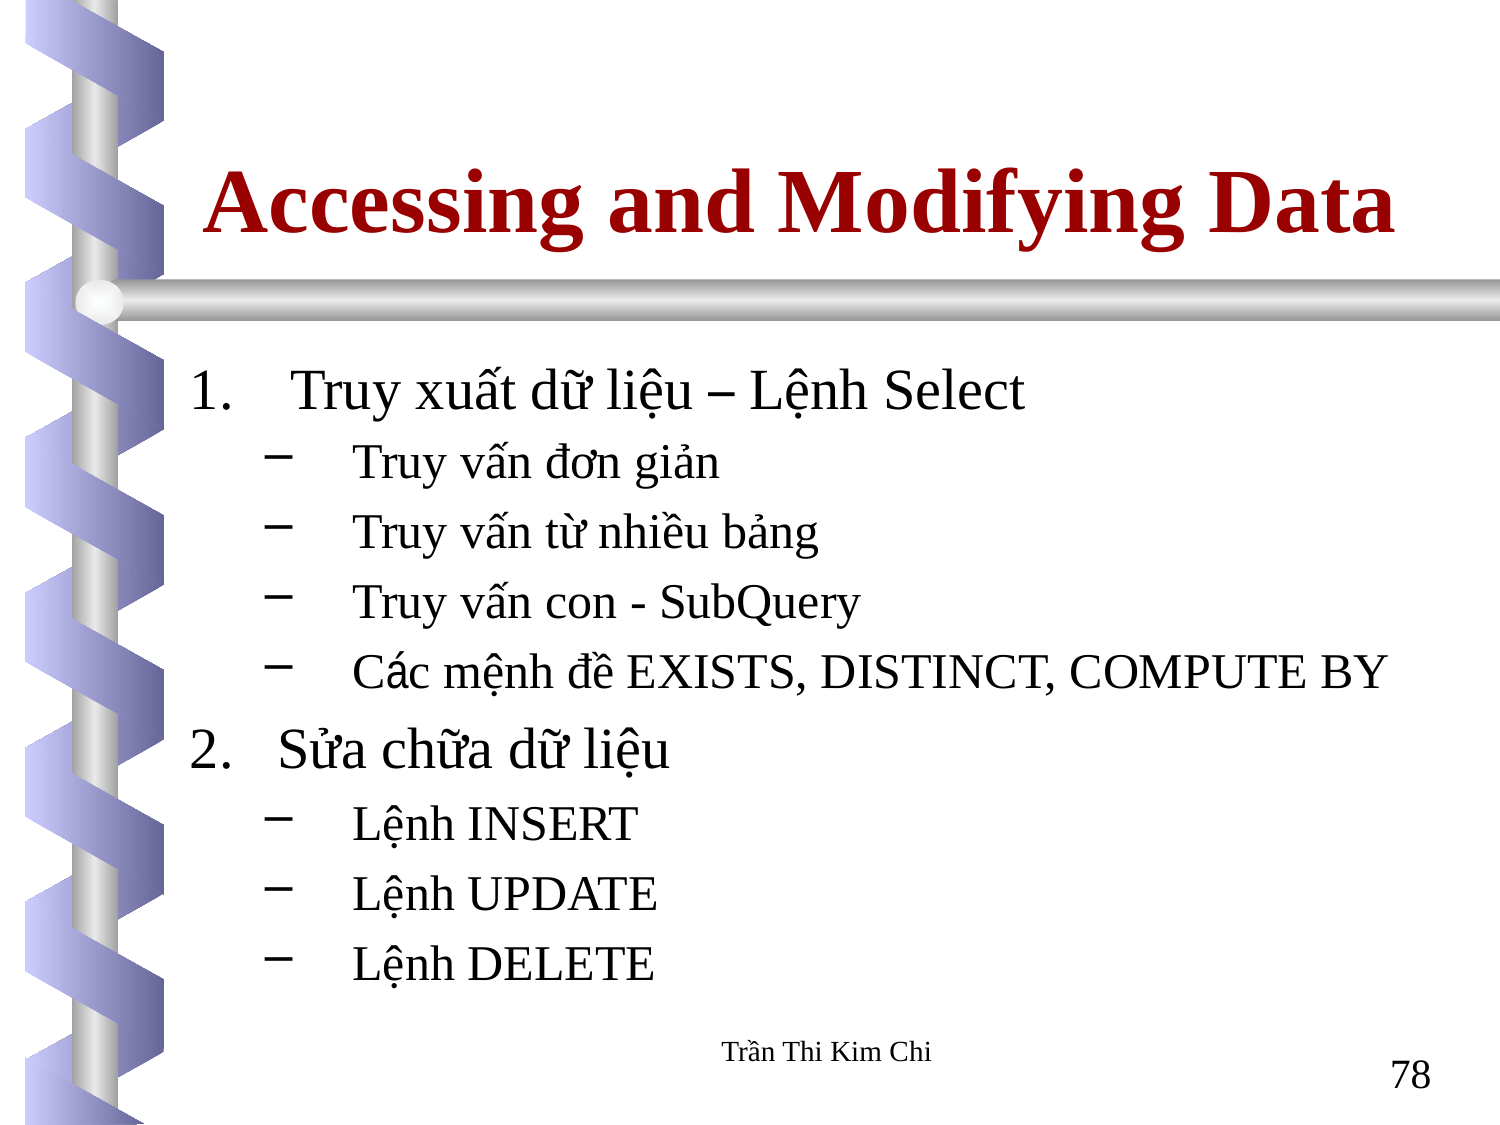

# Accessing and Modifying Data
Truy xuất dữ liệu – Lệnh Select
Truy vấn đơn giản
Truy vấn từ nhiều bảng
Truy vấn con - SubQuery
Các mệnh đề EXISTS, DISTINCT, COMPUTE BY
2.   Sửa chữa dữ liệu
Lệnh INSERT
Lệnh UPDATE
Lệnh DELETE

Trần Thi Kim Chi